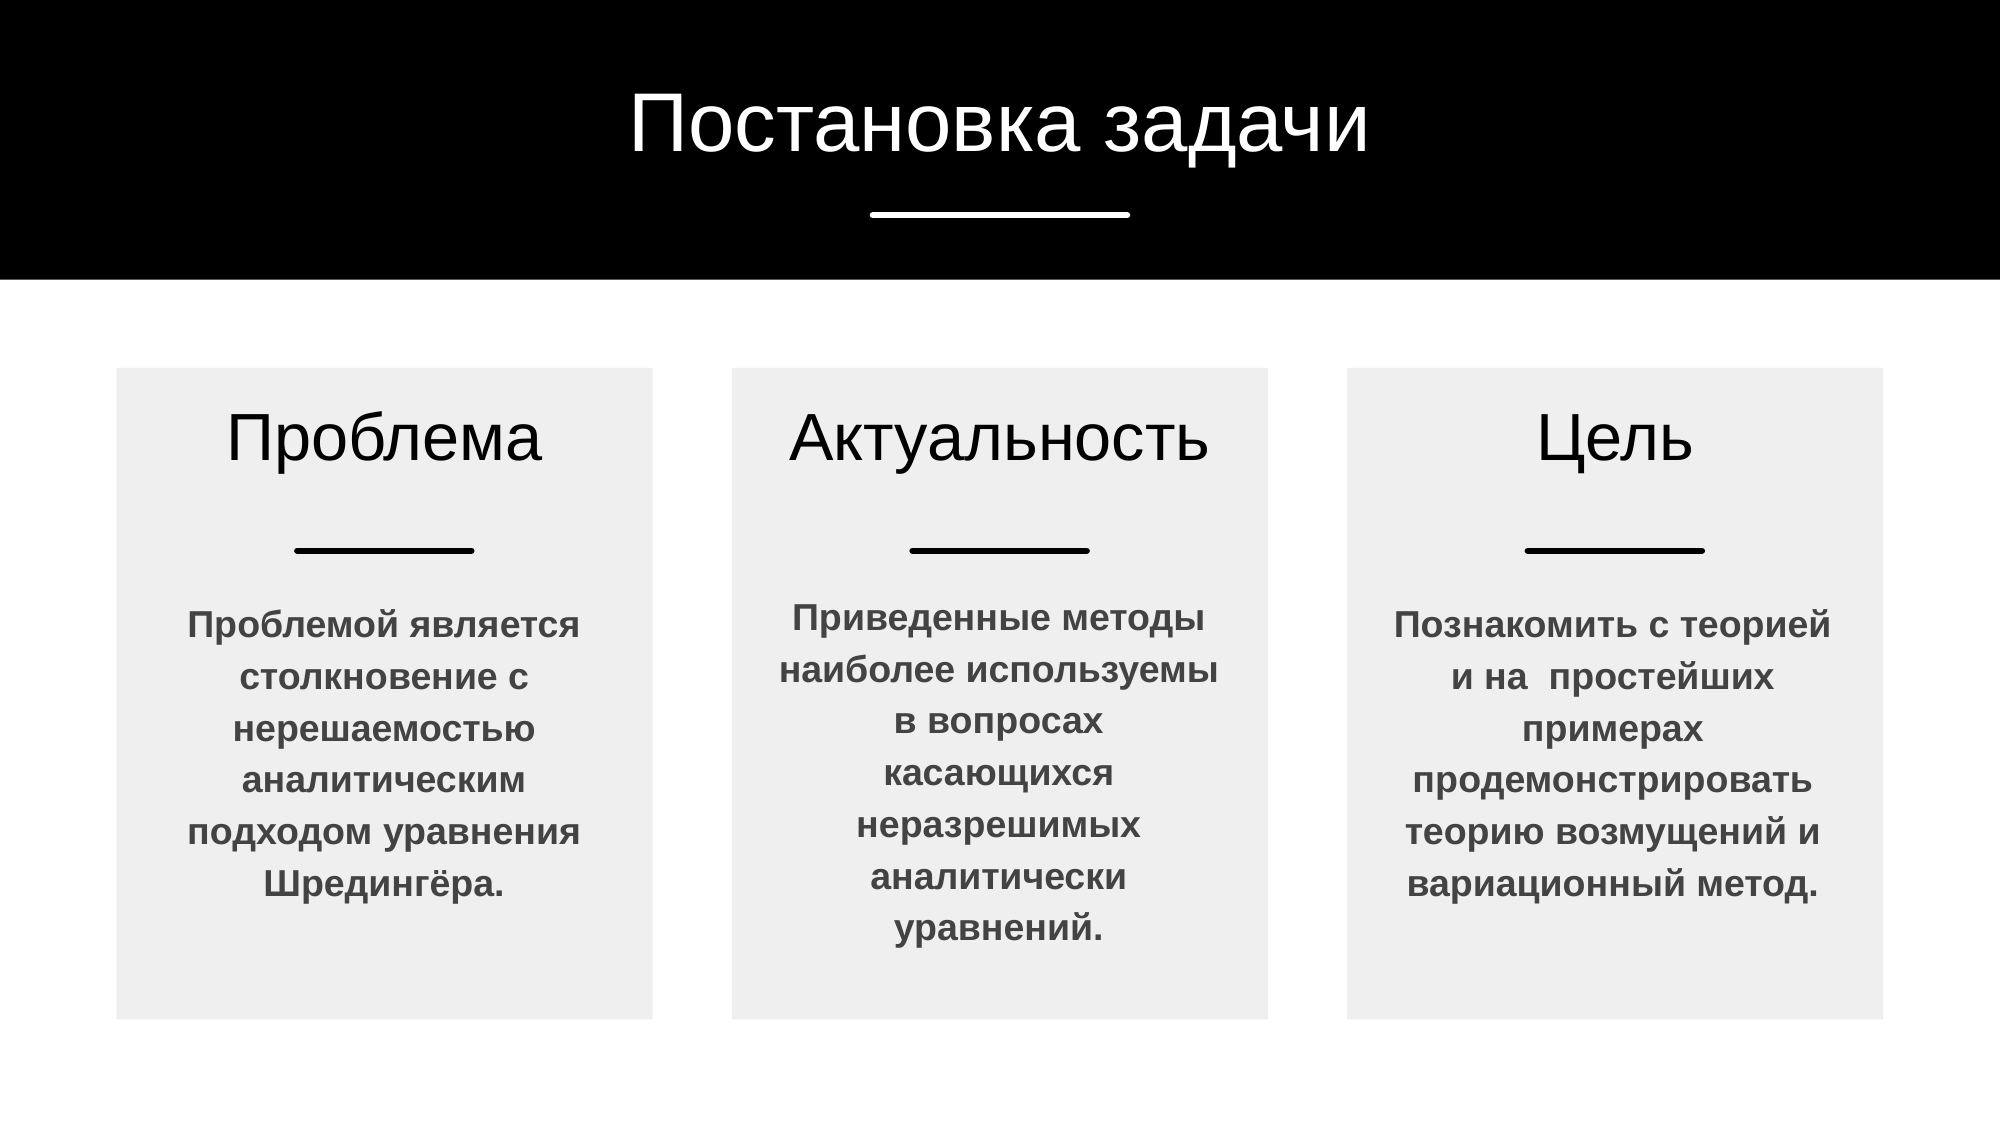

Постановка задачи

# Проблема
Актуальность
Цель
Приведенные методы наиболее используемы в вопросах касающихся неразрешимых аналитически уравнений.
Проблемой является столкновение с нерешаемостью аналитическим подходом уравнения Шредингёра.
Познакомить с теорией и на  простейших примерах продемонстрировать теорию возмущений и вариационный метод.